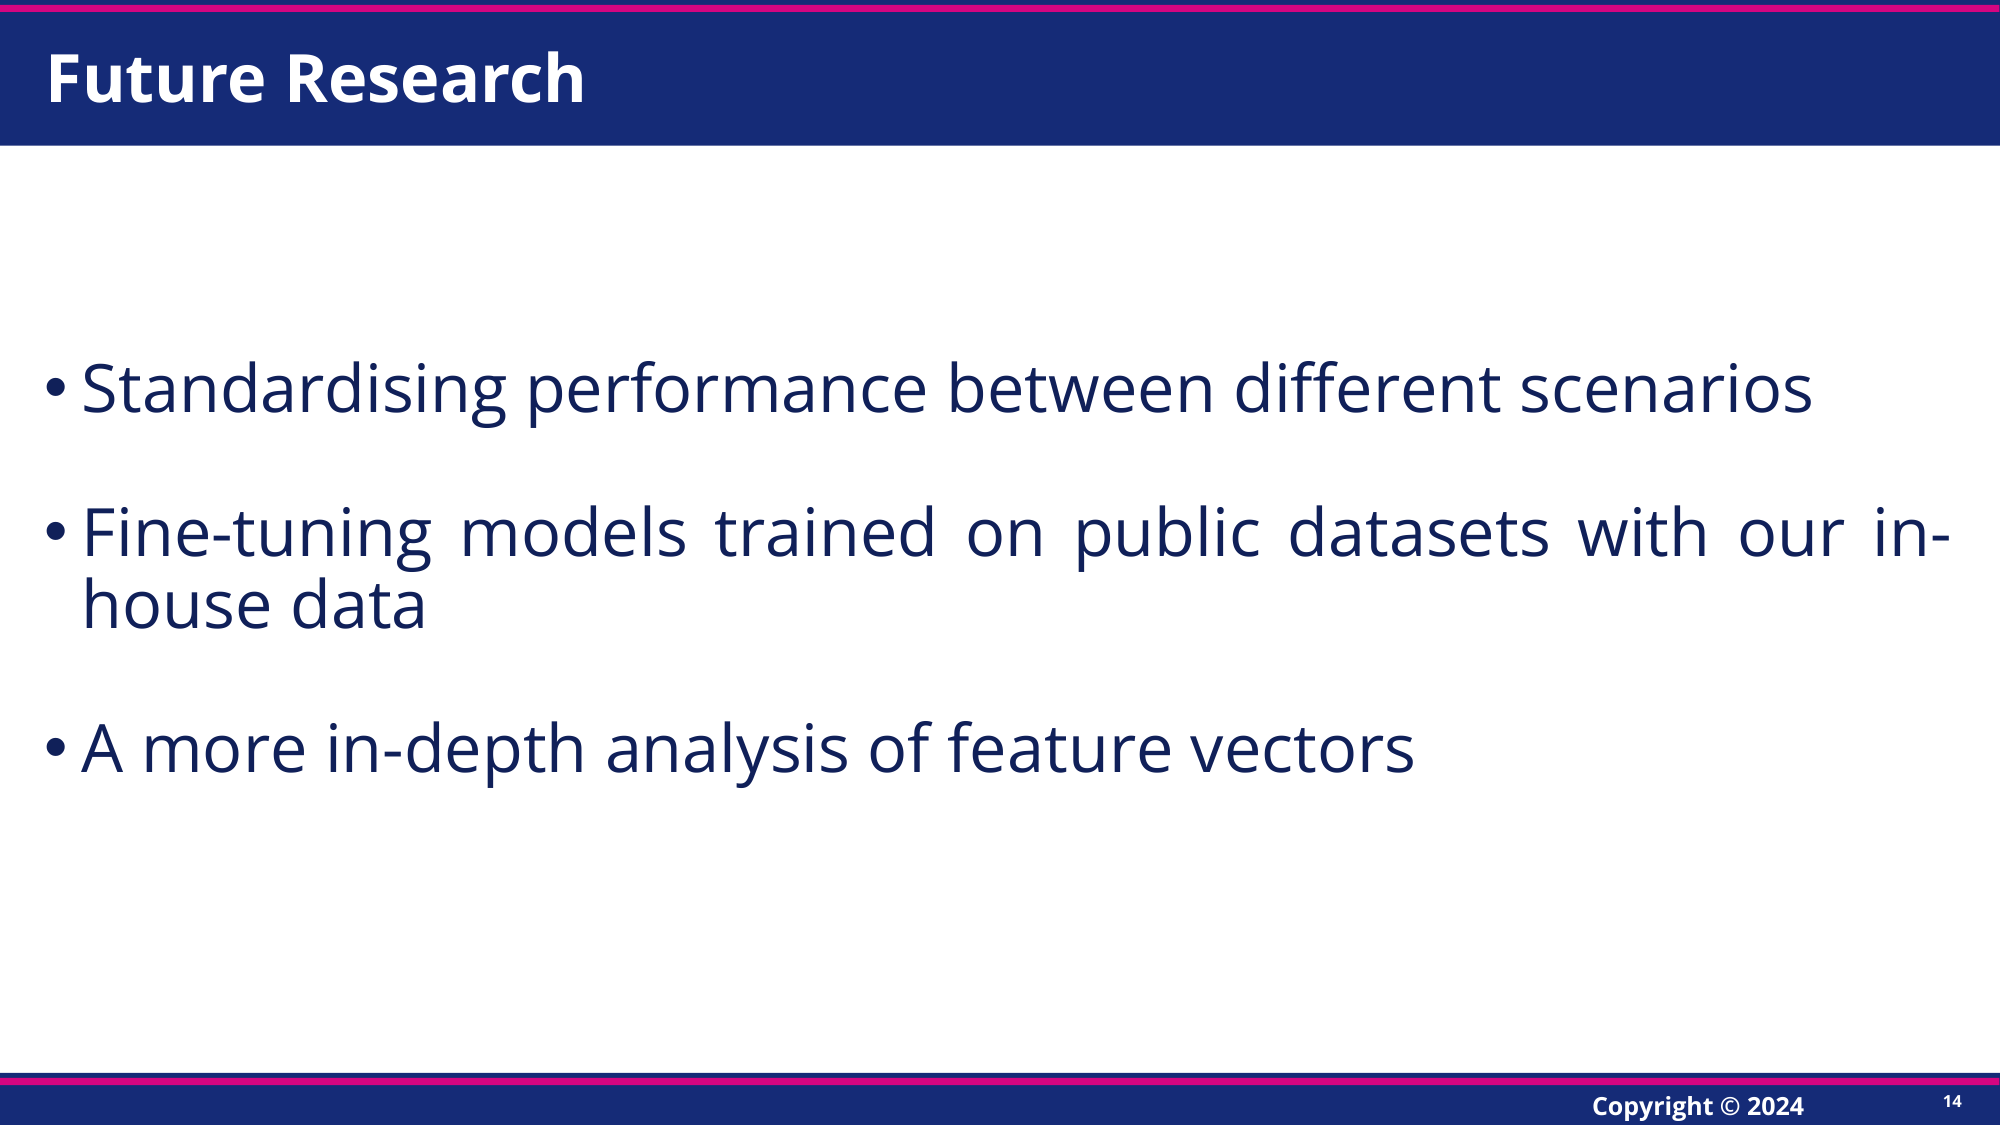

# Future Research
Standardising performance between different scenarios

Fine-tuning models trained on public datasets with our in-house data

A more in-depth analysis of feature vectors

14